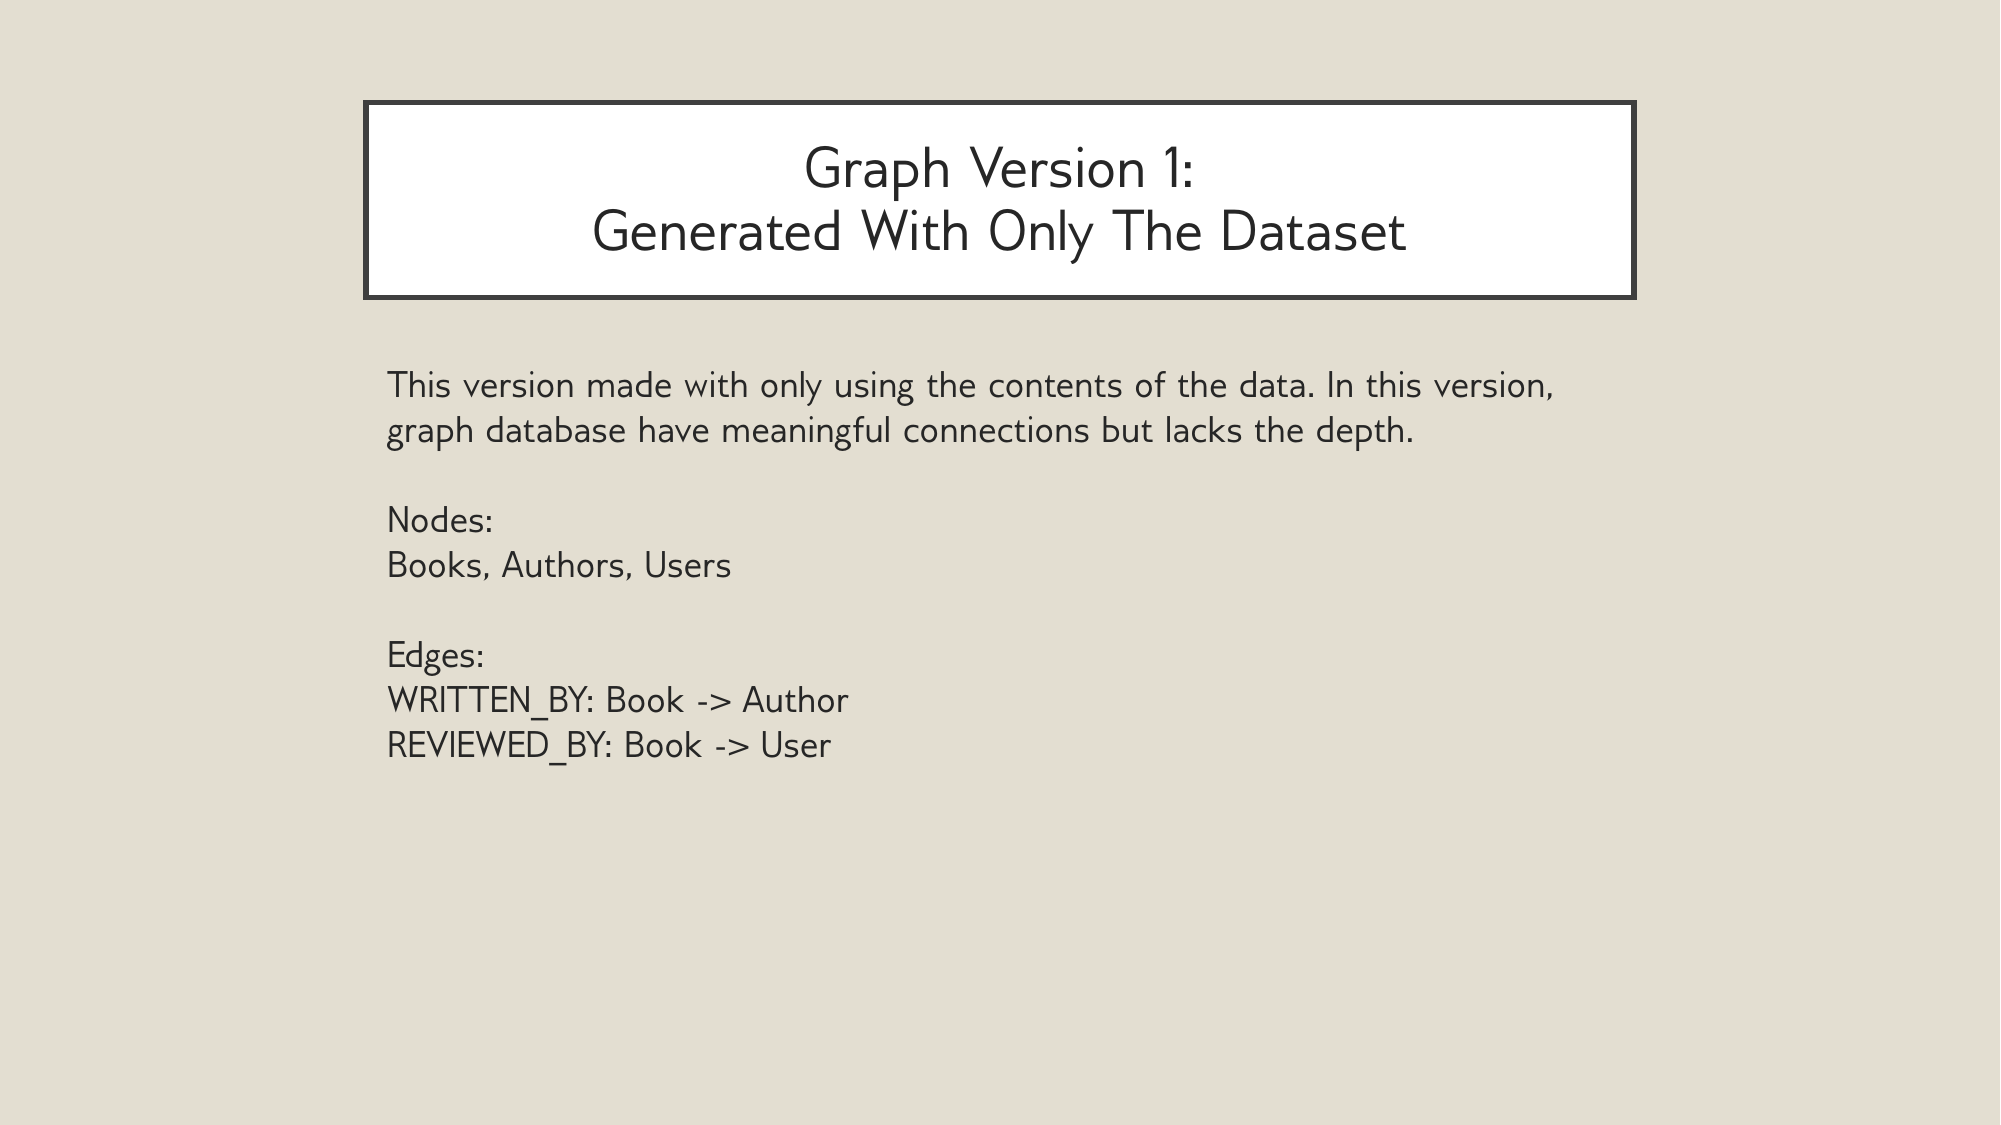

# Graph Version 1:
Generated With Only The Dataset
This version made with only using the contents of the data. In this version, graph database have meaningful connections but lacks the depth.
Nodes:
Books, Authors, Users
Edges:
WRITTEN_BY: Book -> Author
REVIEWED_BY: Book -> User